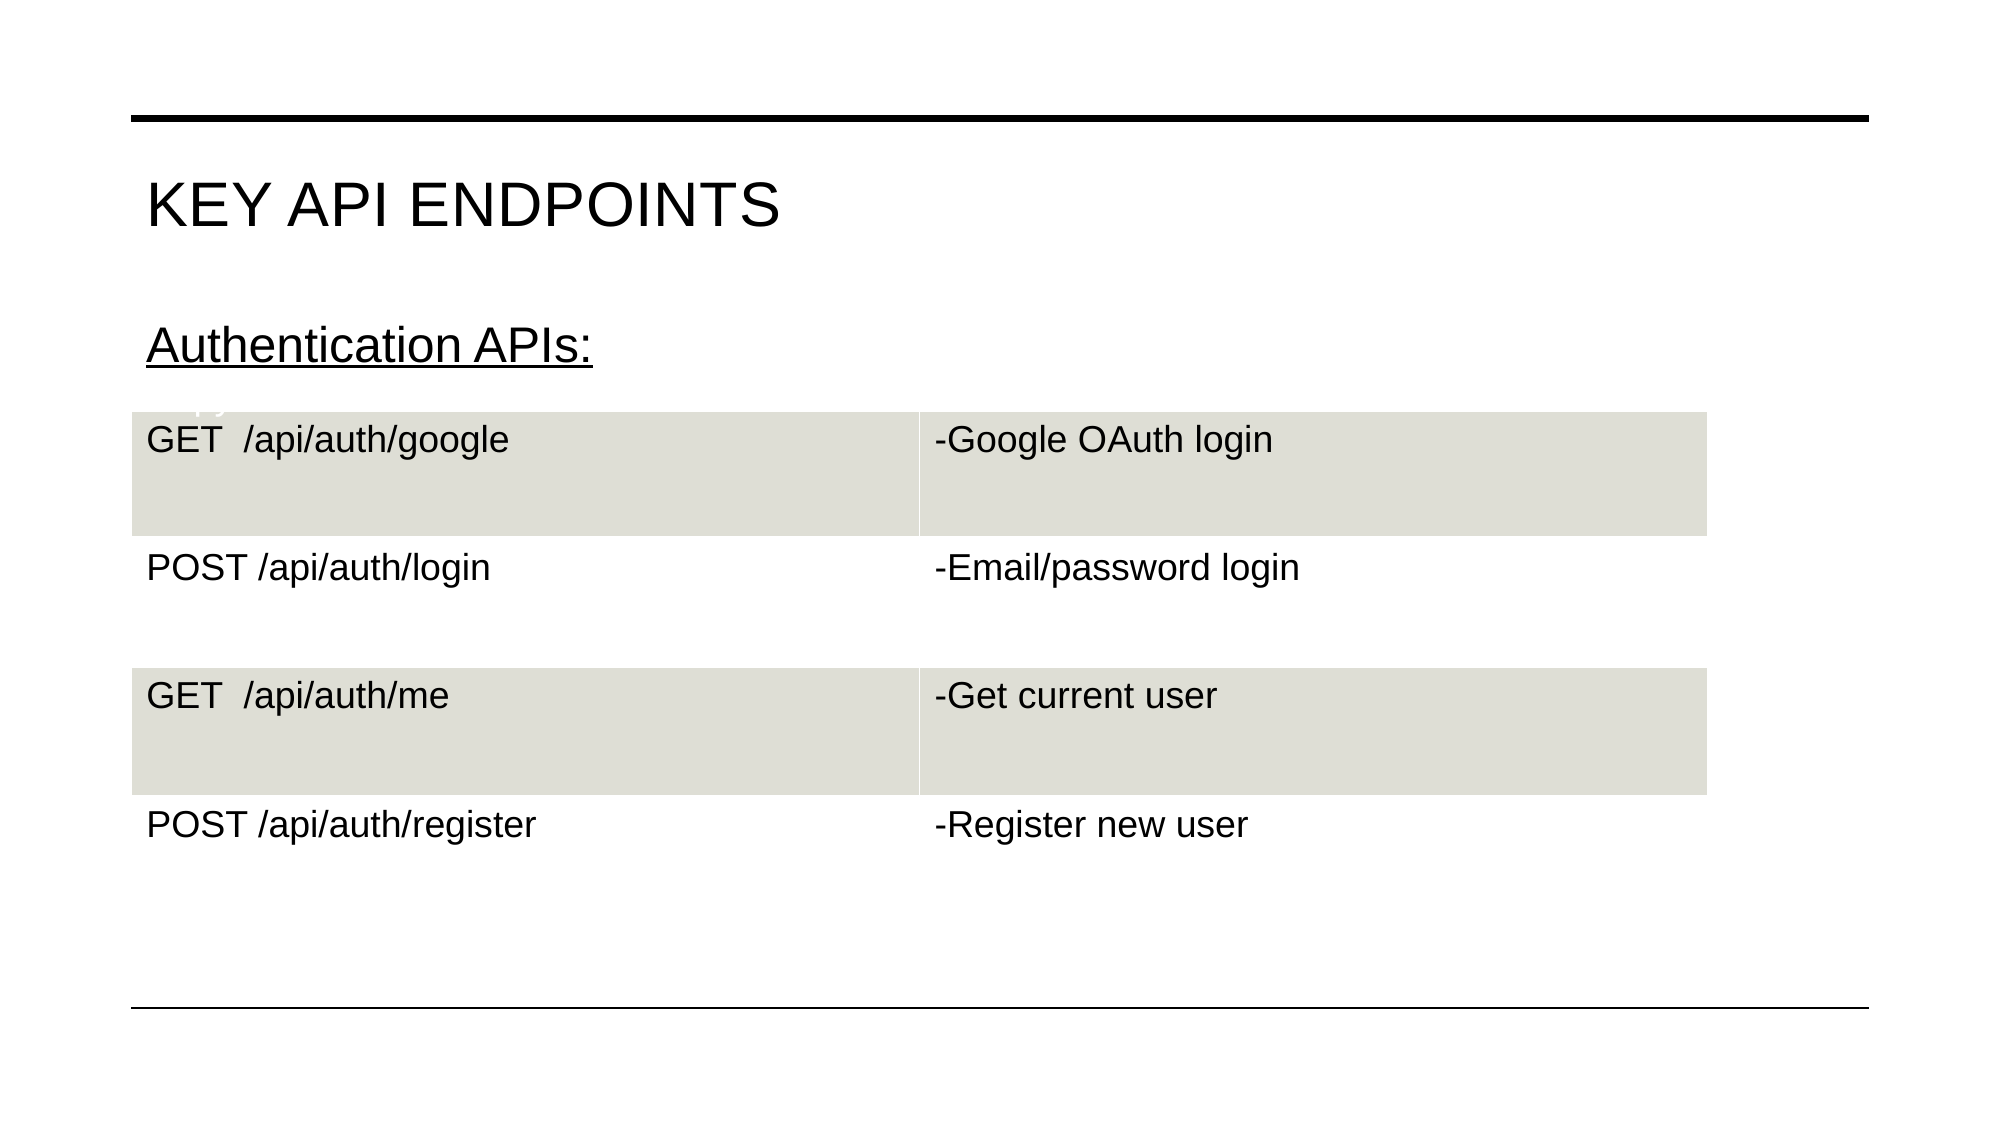

# Key API Endpoints
Authentication APIs:
Copy

| GET /api/auth/google | -Google OAuth login |
| --- | --- |
| POST /api/auth/login | -Email/password login |
| GET /api/auth/me | -Get current user |
| POST /api/auth/register | -Register new user |